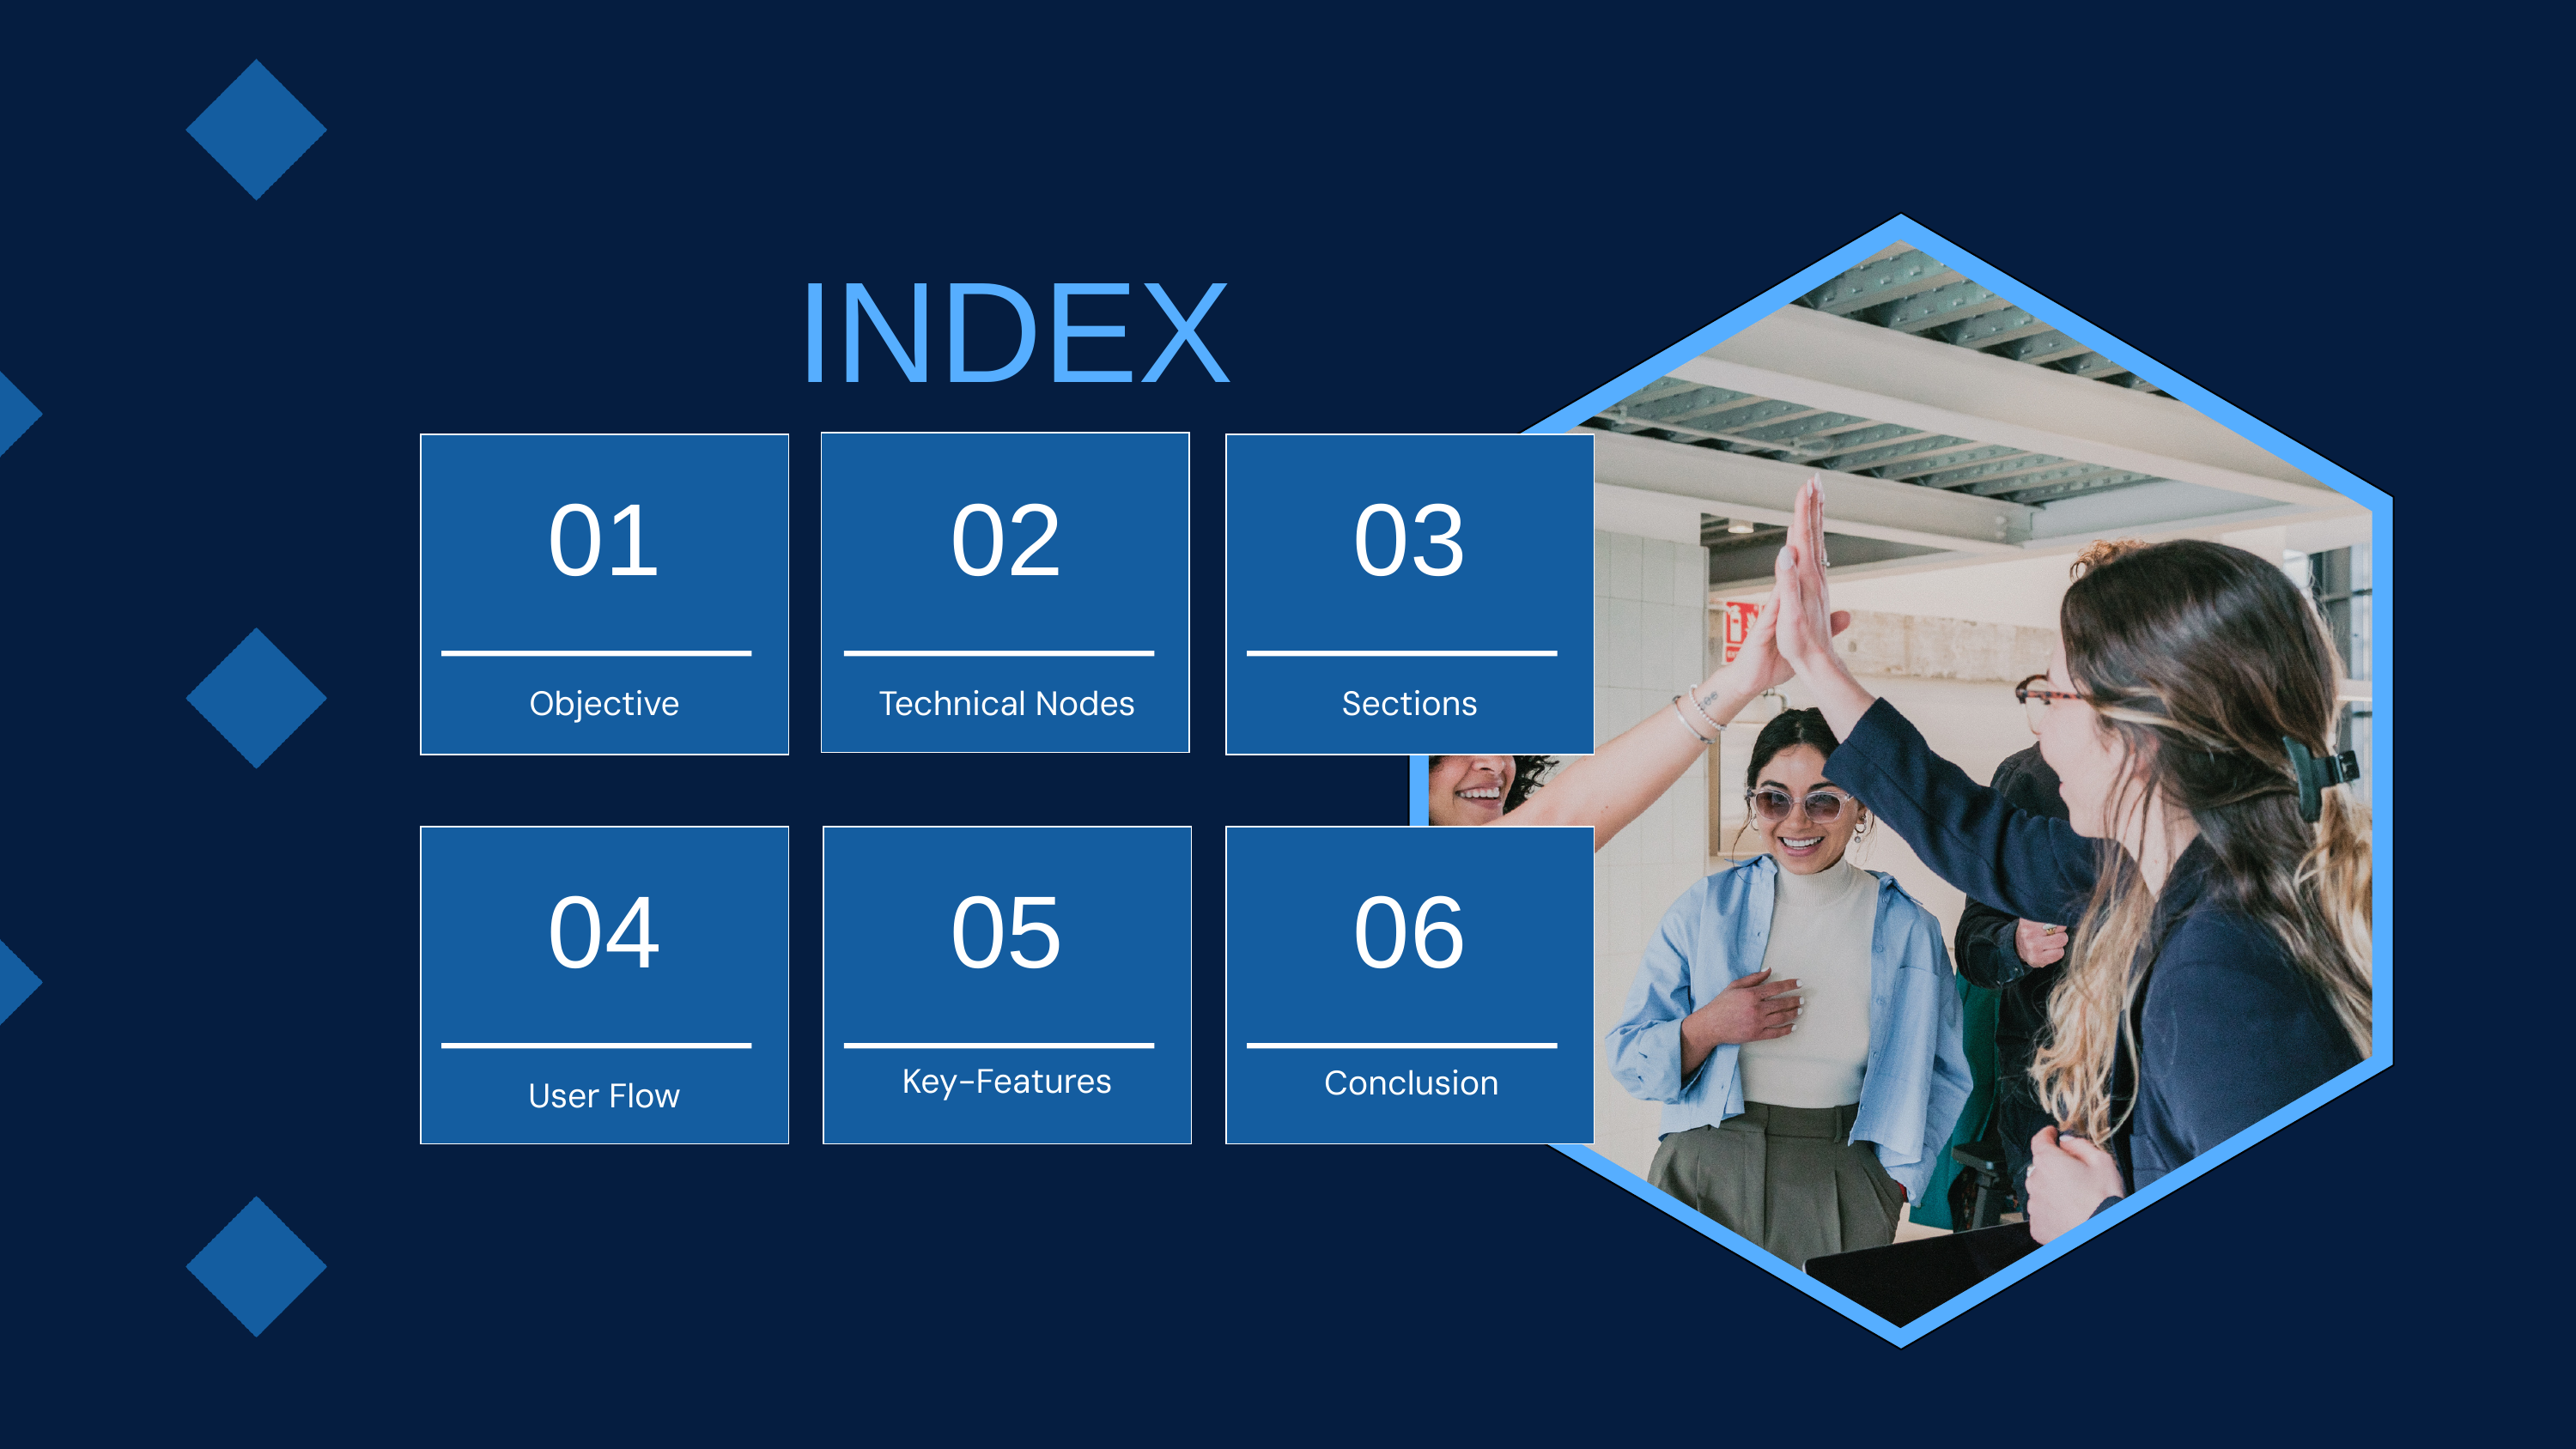

INDEX

01
02
03

Objective
Technical Nodes
Sections

04
05
06

Key-Features
Conclusion
User Flow